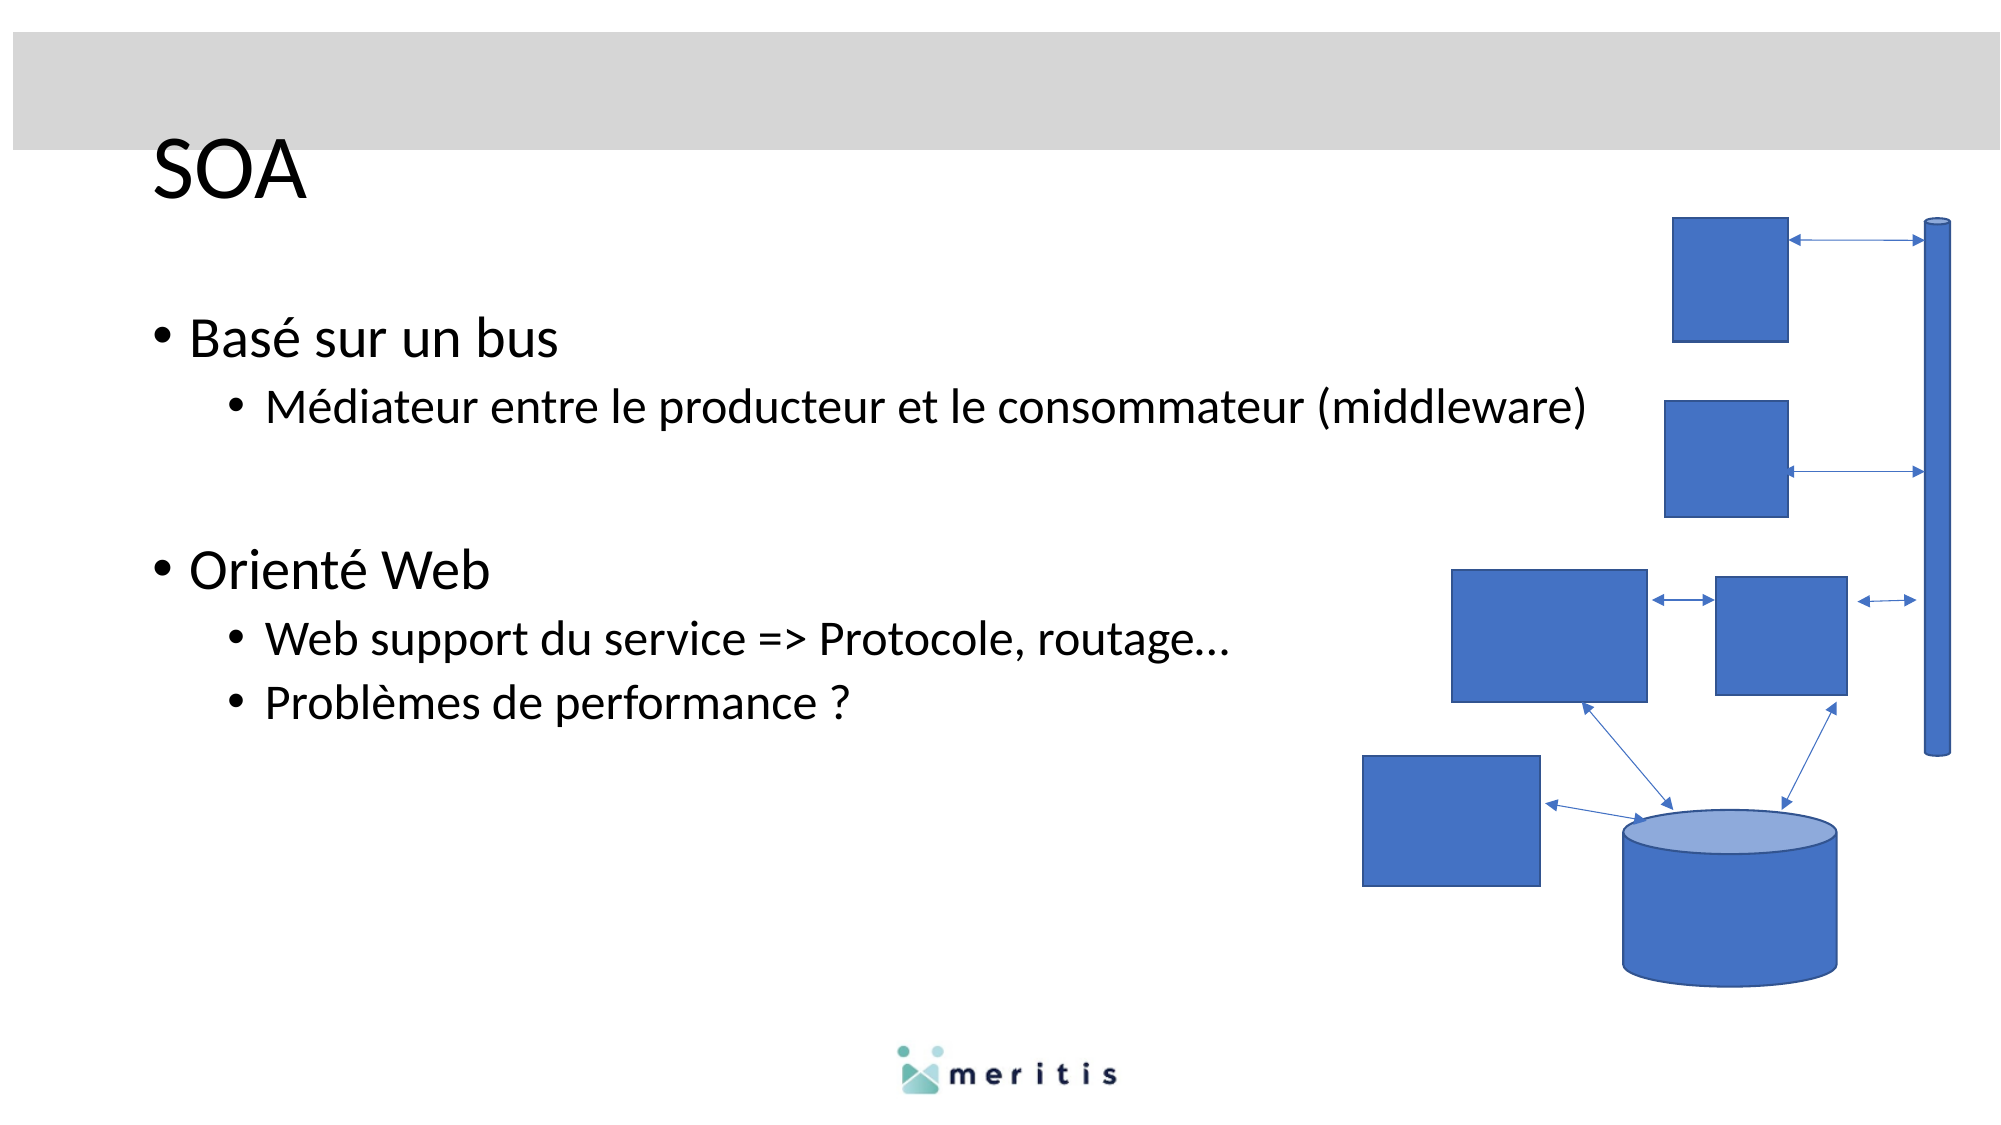

# SOA

Basé sur un bus
Médiateur entre le producteur et le consommateur (middleware)

Orienté Web
Web support du service => Protocole, routage…
Problèmes de performance ?